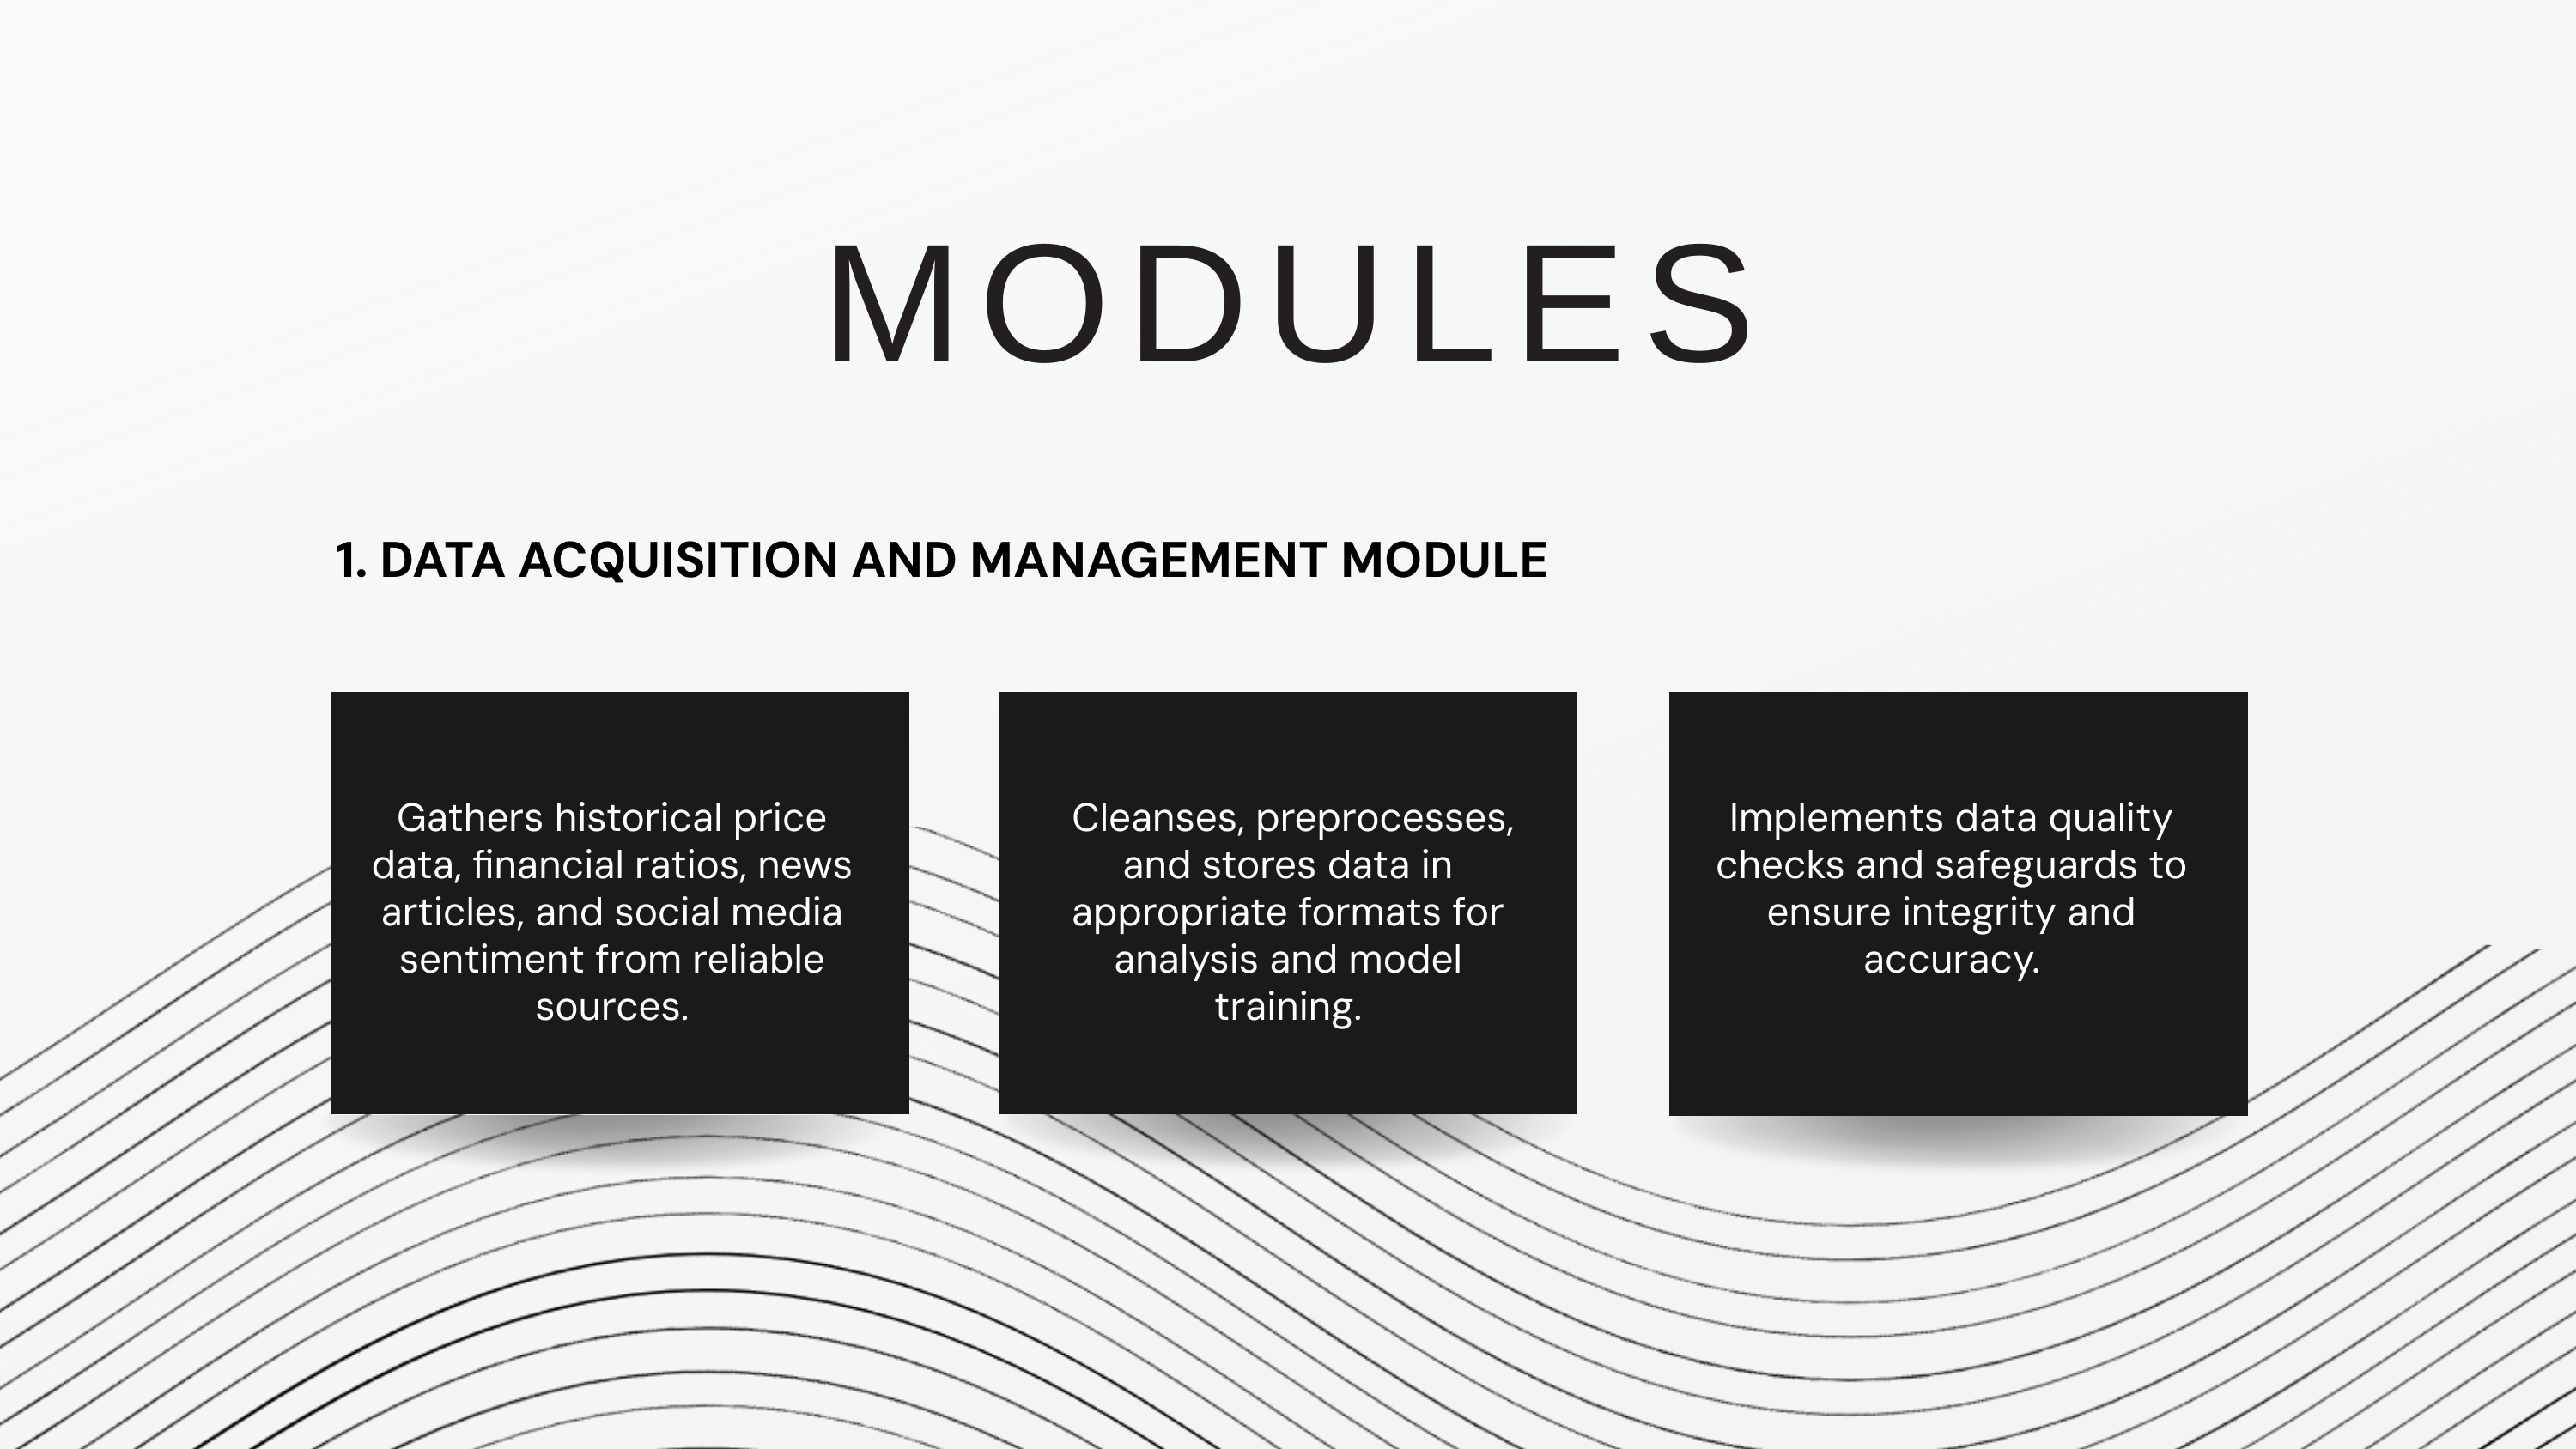

MODULES
1. DATA ACQUISITION AND MANAGEMENT MODULE

 Cleanses, preprocesses, and stores data in appropriate formats for analysis and model training.

Implements data quality checks and safeguards to ensure integrity and accuracy.
Gathers historical price data, financial ratios, news articles, and social media sentiment from reliable sources.